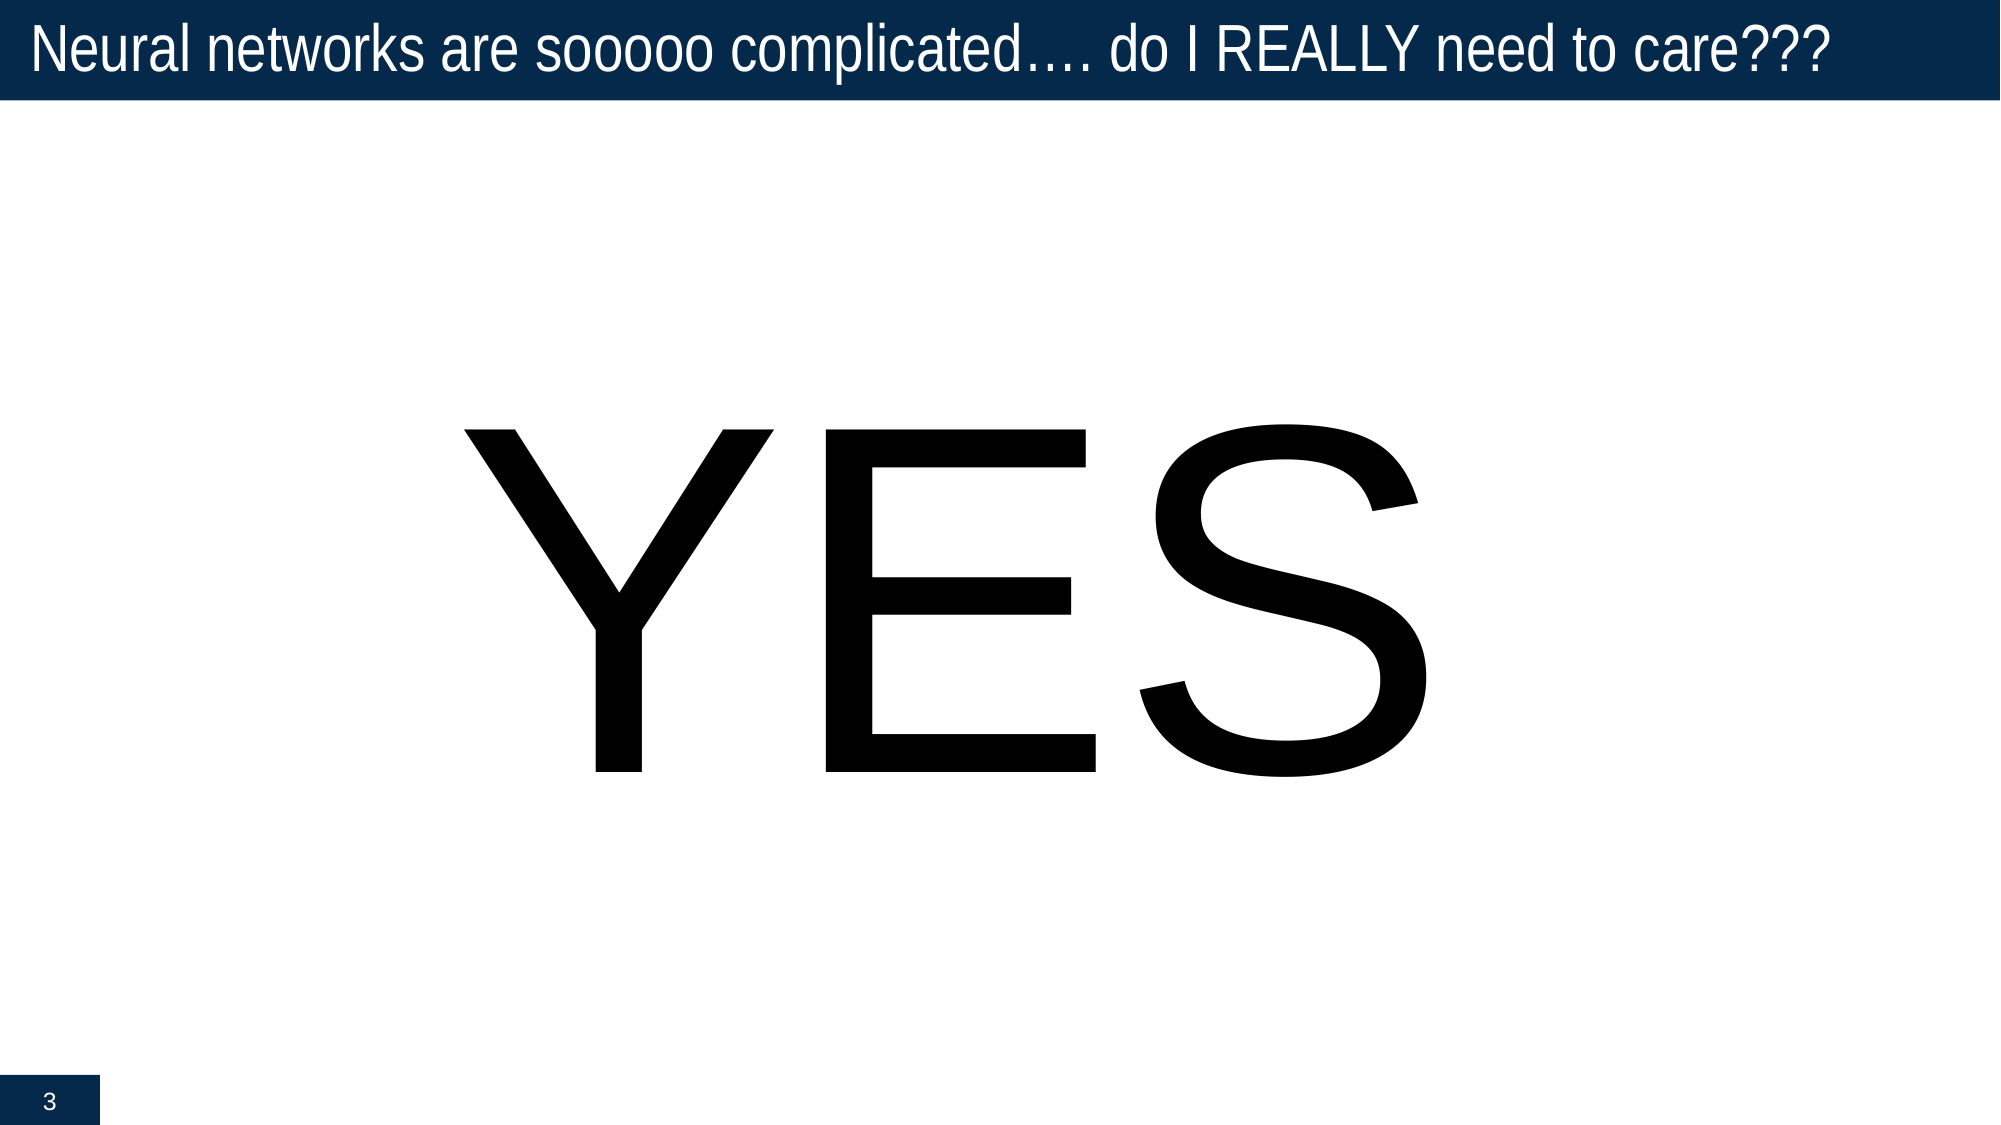

# Neural networks are sooooo complicated…. do I REALLY need to care???
YES
3